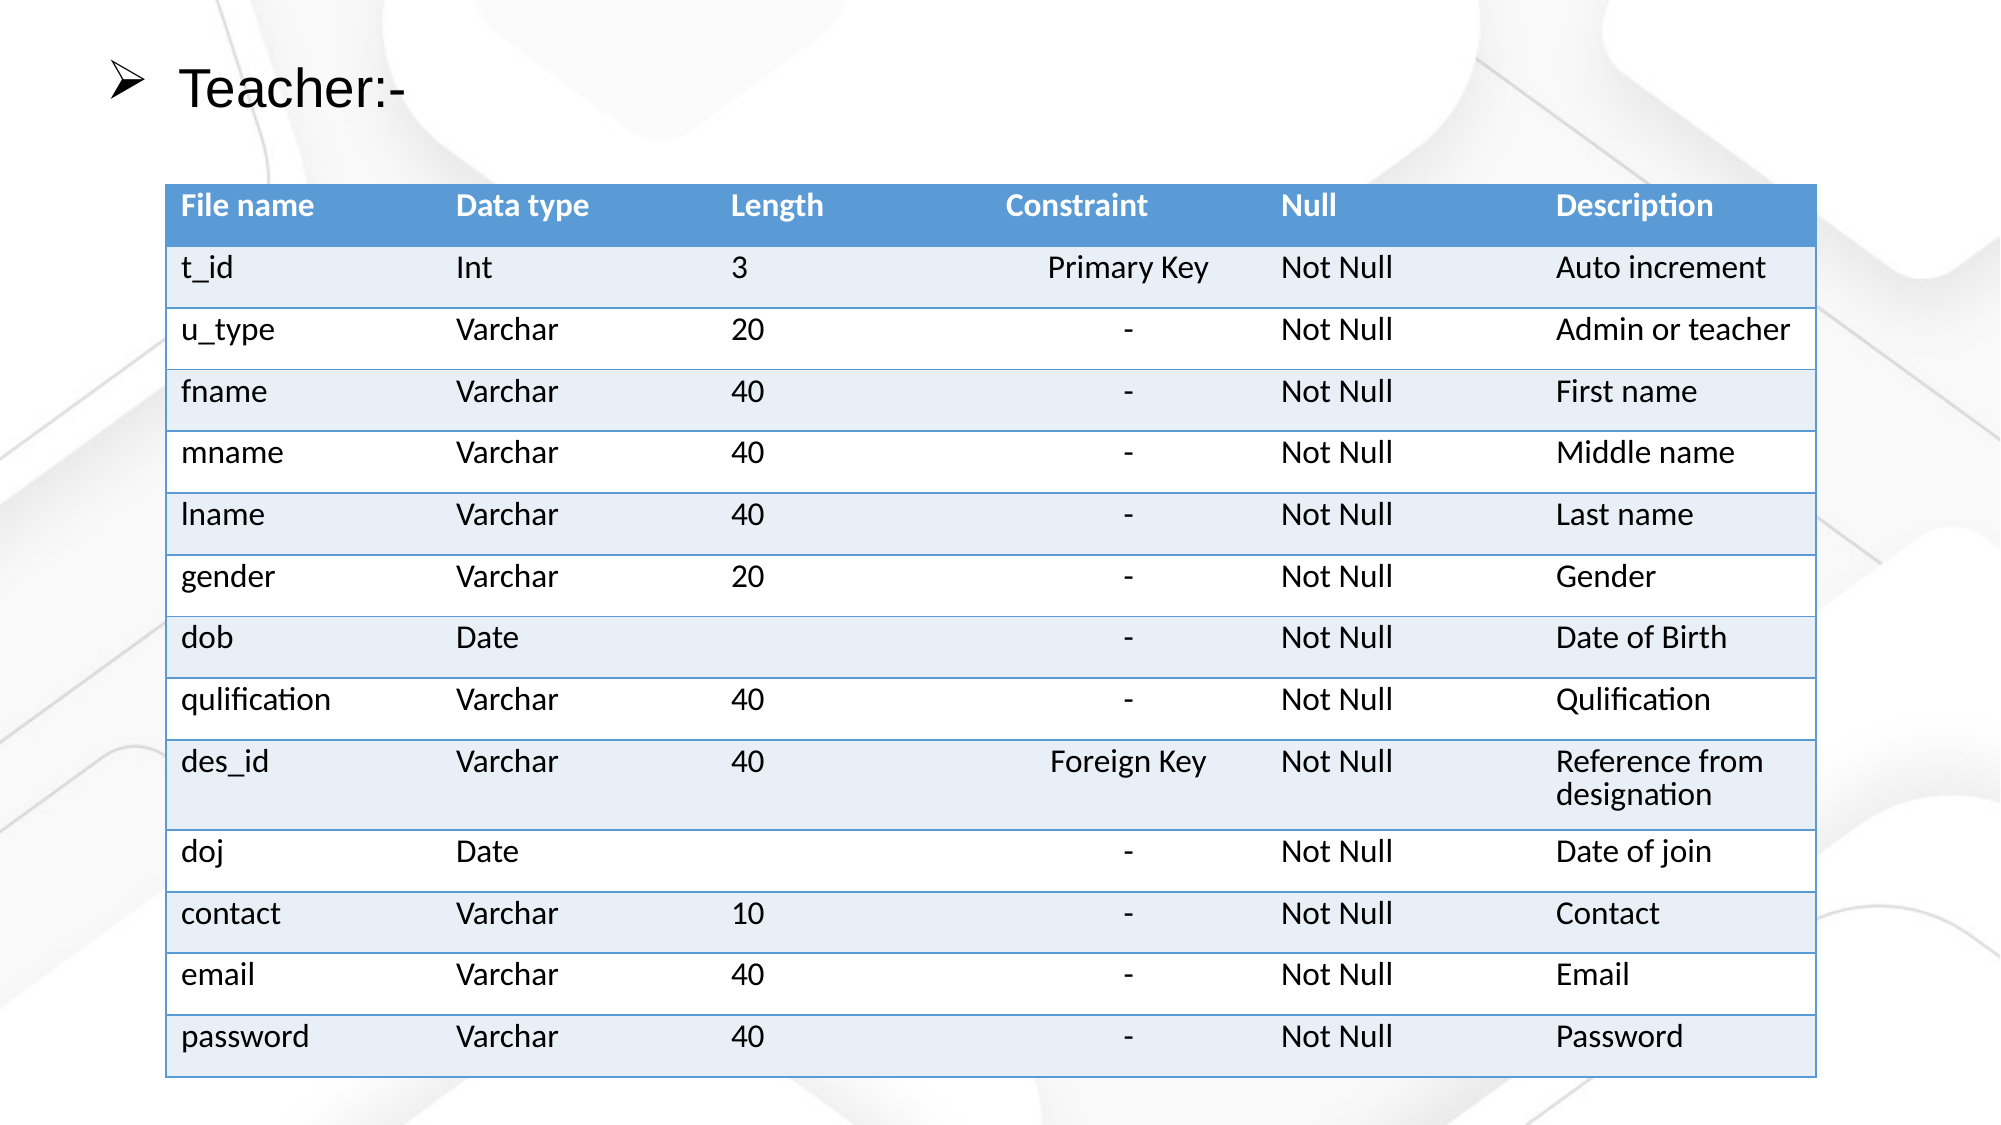

Teacher:-
| File name | Data type | Length | Constraint | Null | Description |
| --- | --- | --- | --- | --- | --- |
| t\_id | Int | 3 | Primary Key | Not Null | Auto increment |
| u\_type | Varchar | 20 | - | Not Null | Admin or teacher |
| fname | Varchar | 40 | - | Not Null | First name |
| mname | Varchar | 40 | - | Not Null | Middle name |
| lname | Varchar | 40 | - | Not Null | Last name |
| gender | Varchar | 20 | - | Not Null | Gender |
| dob | Date |  | - | Not Null | Date of Birth |
| qulification | Varchar | 40 | - | Not Null | Qulification |
| des\_id | Varchar | 40 | Foreign Key | Not Null | Reference from designation |
| doj | Date |  | - | Not Null | Date of join |
| contact | Varchar | 10 | - | Not Null | Contact |
| email | Varchar | 40 | - | Not Null | Email |
| password | Varchar | 40 | - | Not Null | Password |